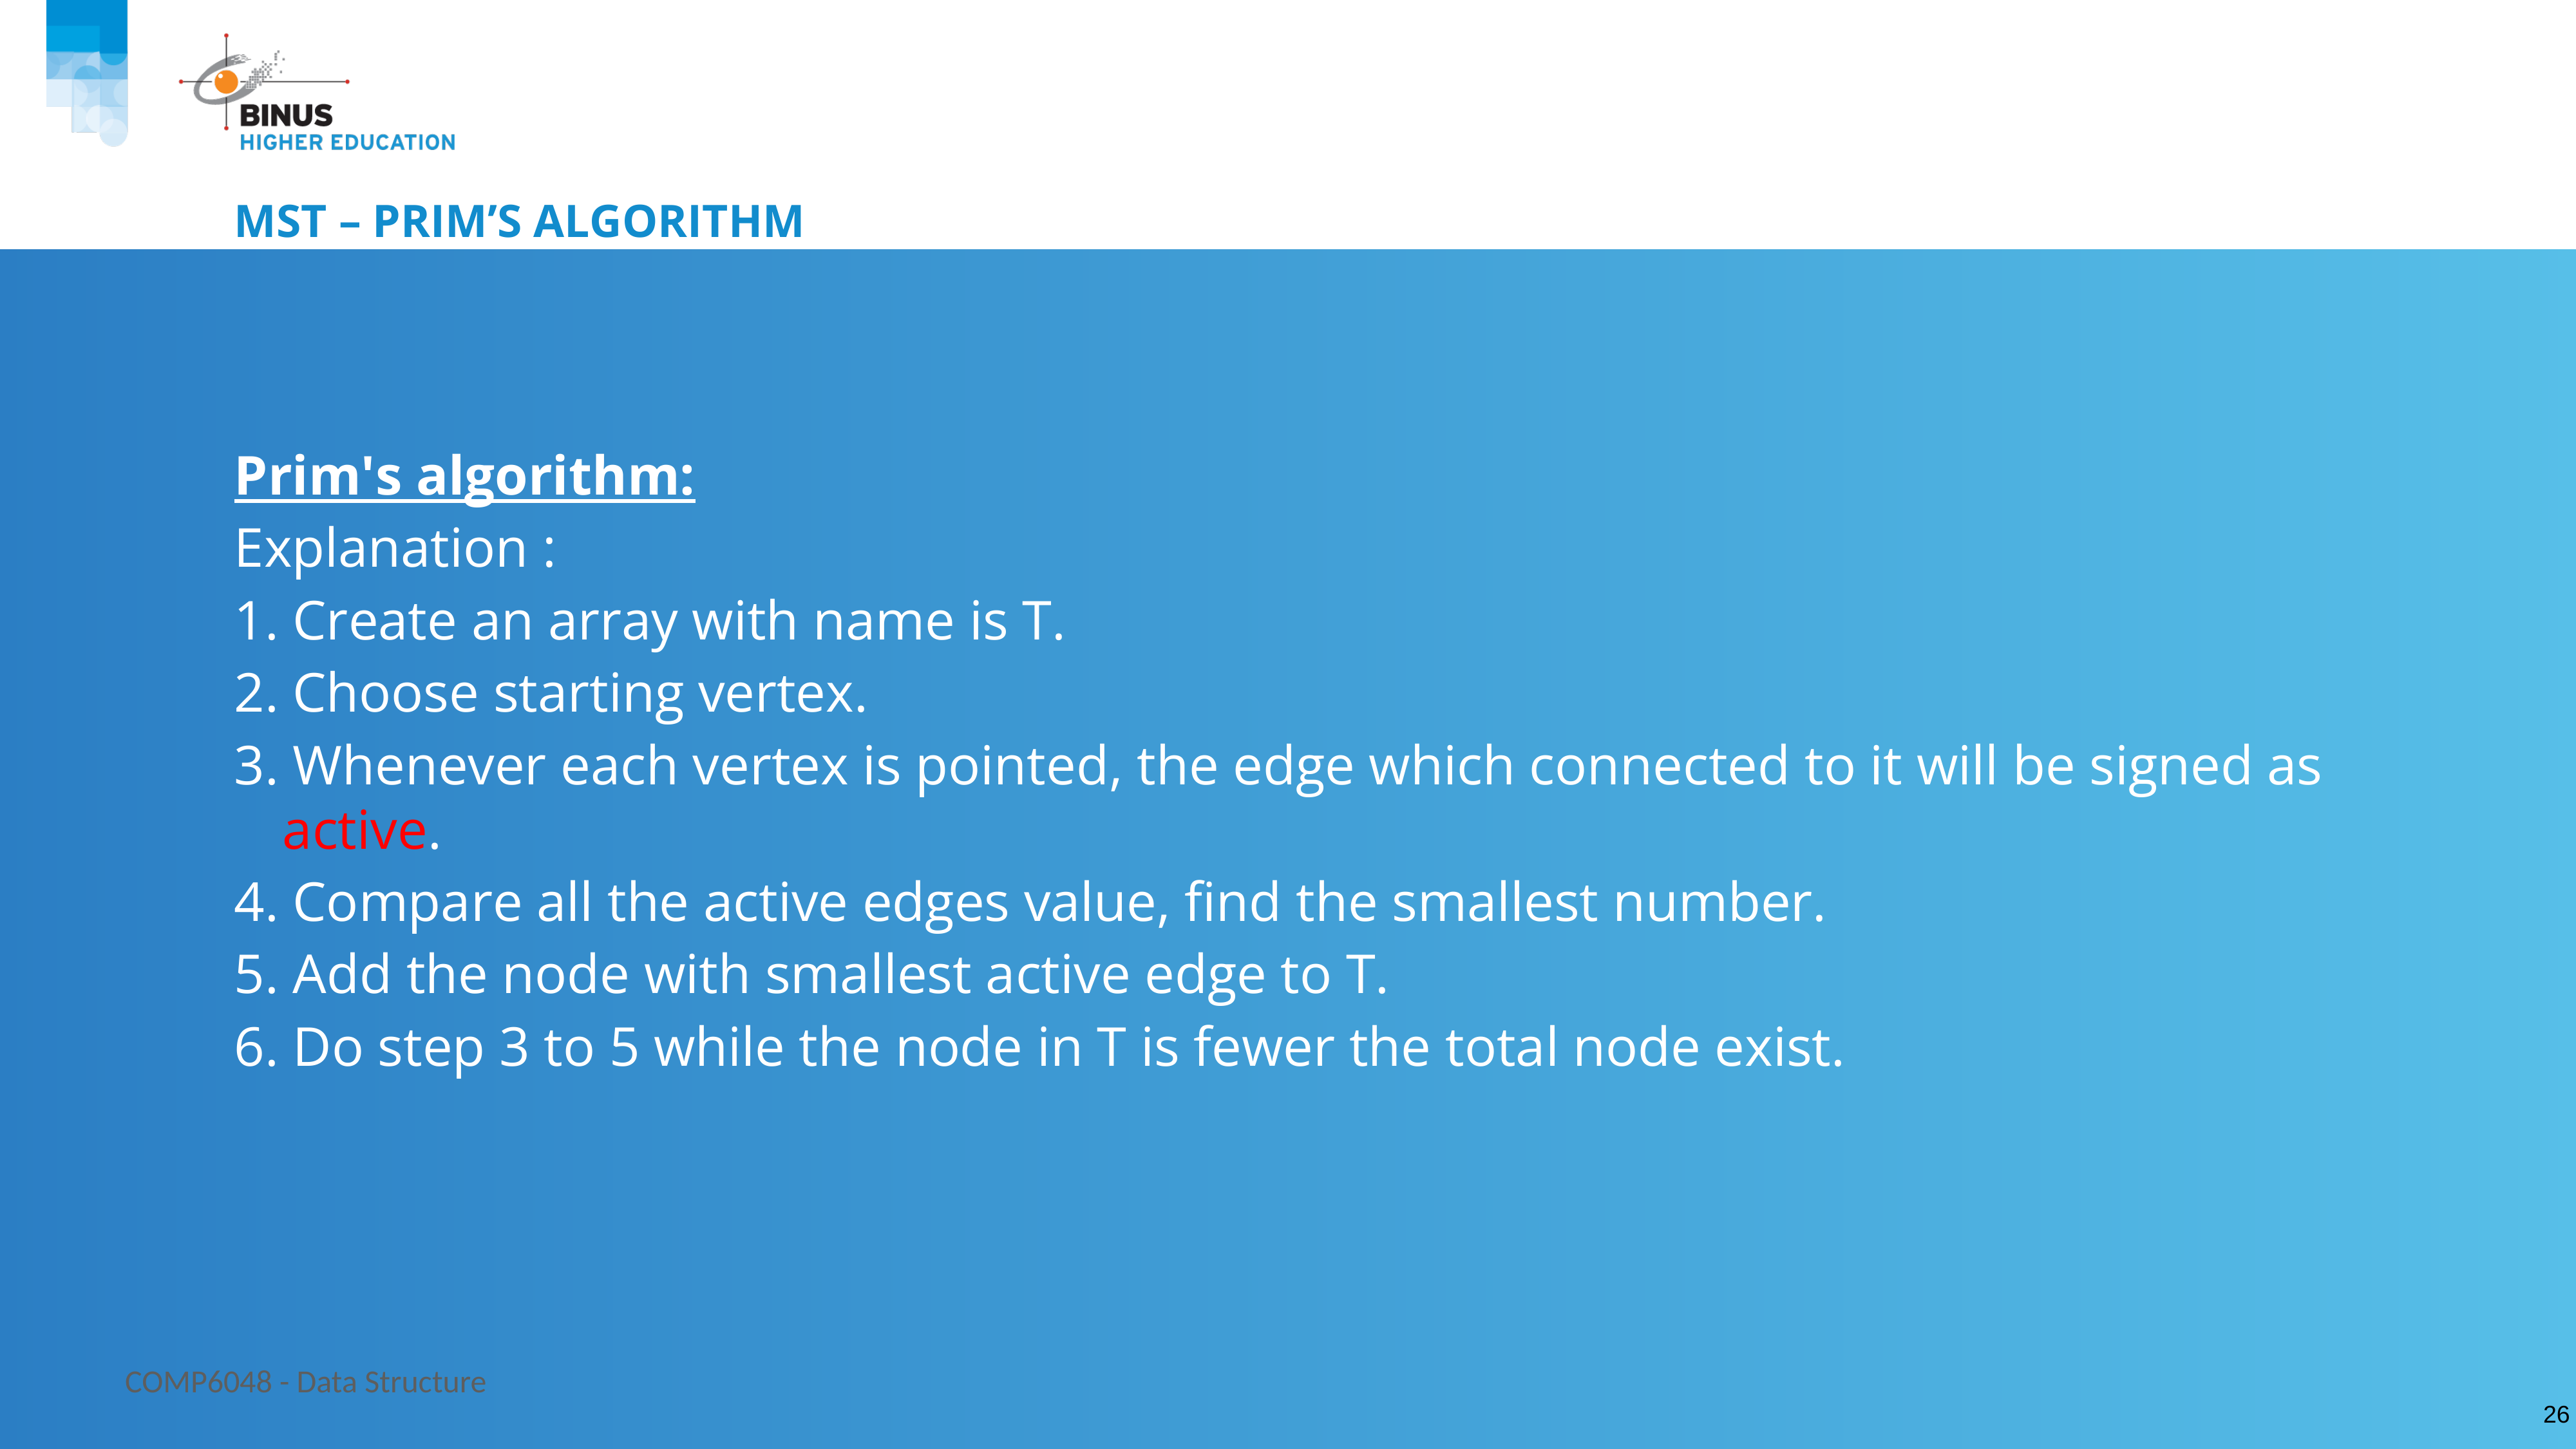

# MST – Prim’s Algorithm

Prim's algorithm:
Explanation :
1. Create an array with name is T.
2. Choose starting vertex.
3. Whenever each vertex is pointed, the edge which connected to it will be signed as active.
4. Compare all the active edges value, find the smallest number.
5. Add the node with smallest active edge to T.
6. Do step 3 to 5 while the node in T is fewer the total node exist.
COMP6048 - Data Structure
26